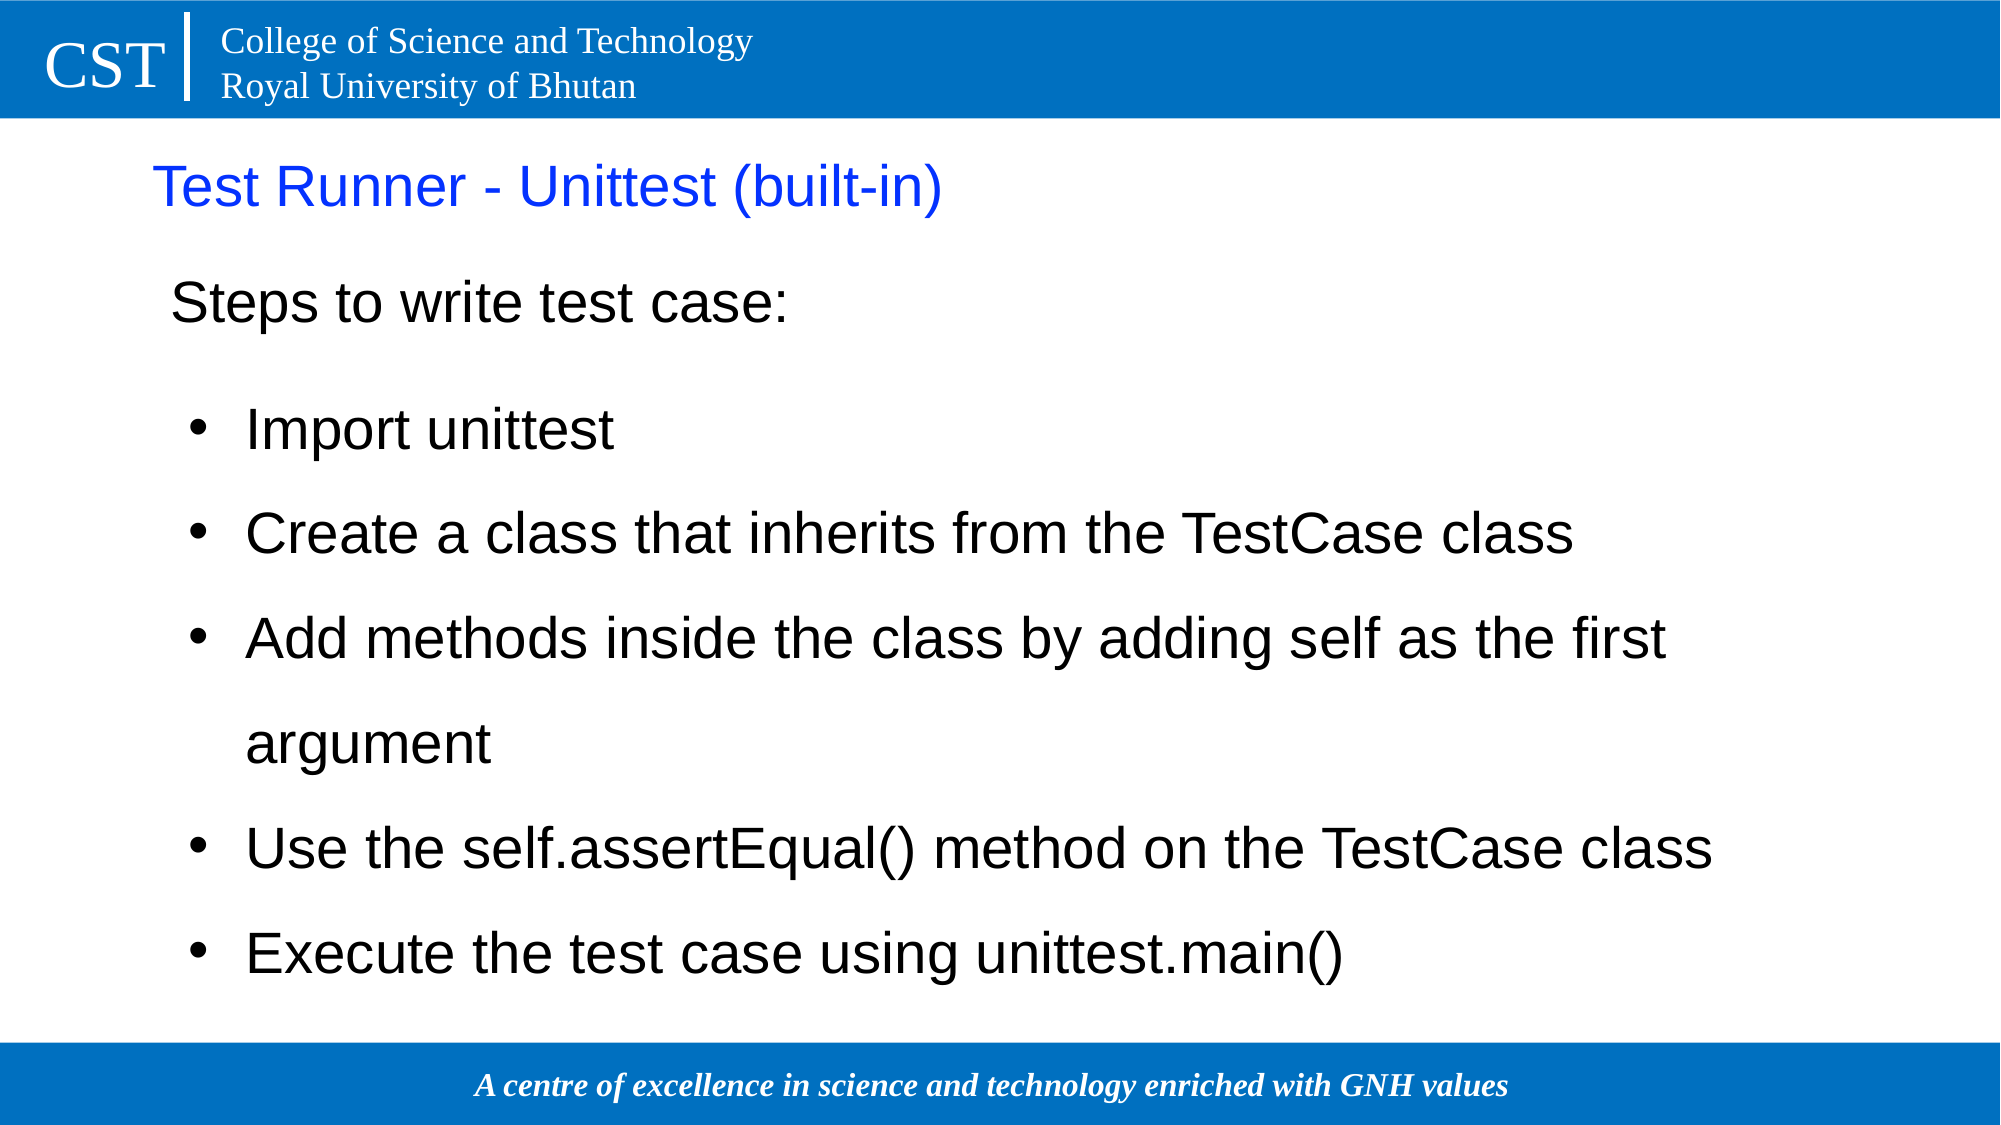

# Test Runner - Unittest (built-in)
Steps to write test case:
Import unittest
Create a class that inherits from the TestCase class
Add methods inside the class by adding self as the first argument
Use the self.assertEqual() method on the TestCase class
Execute the test case using unittest.main()